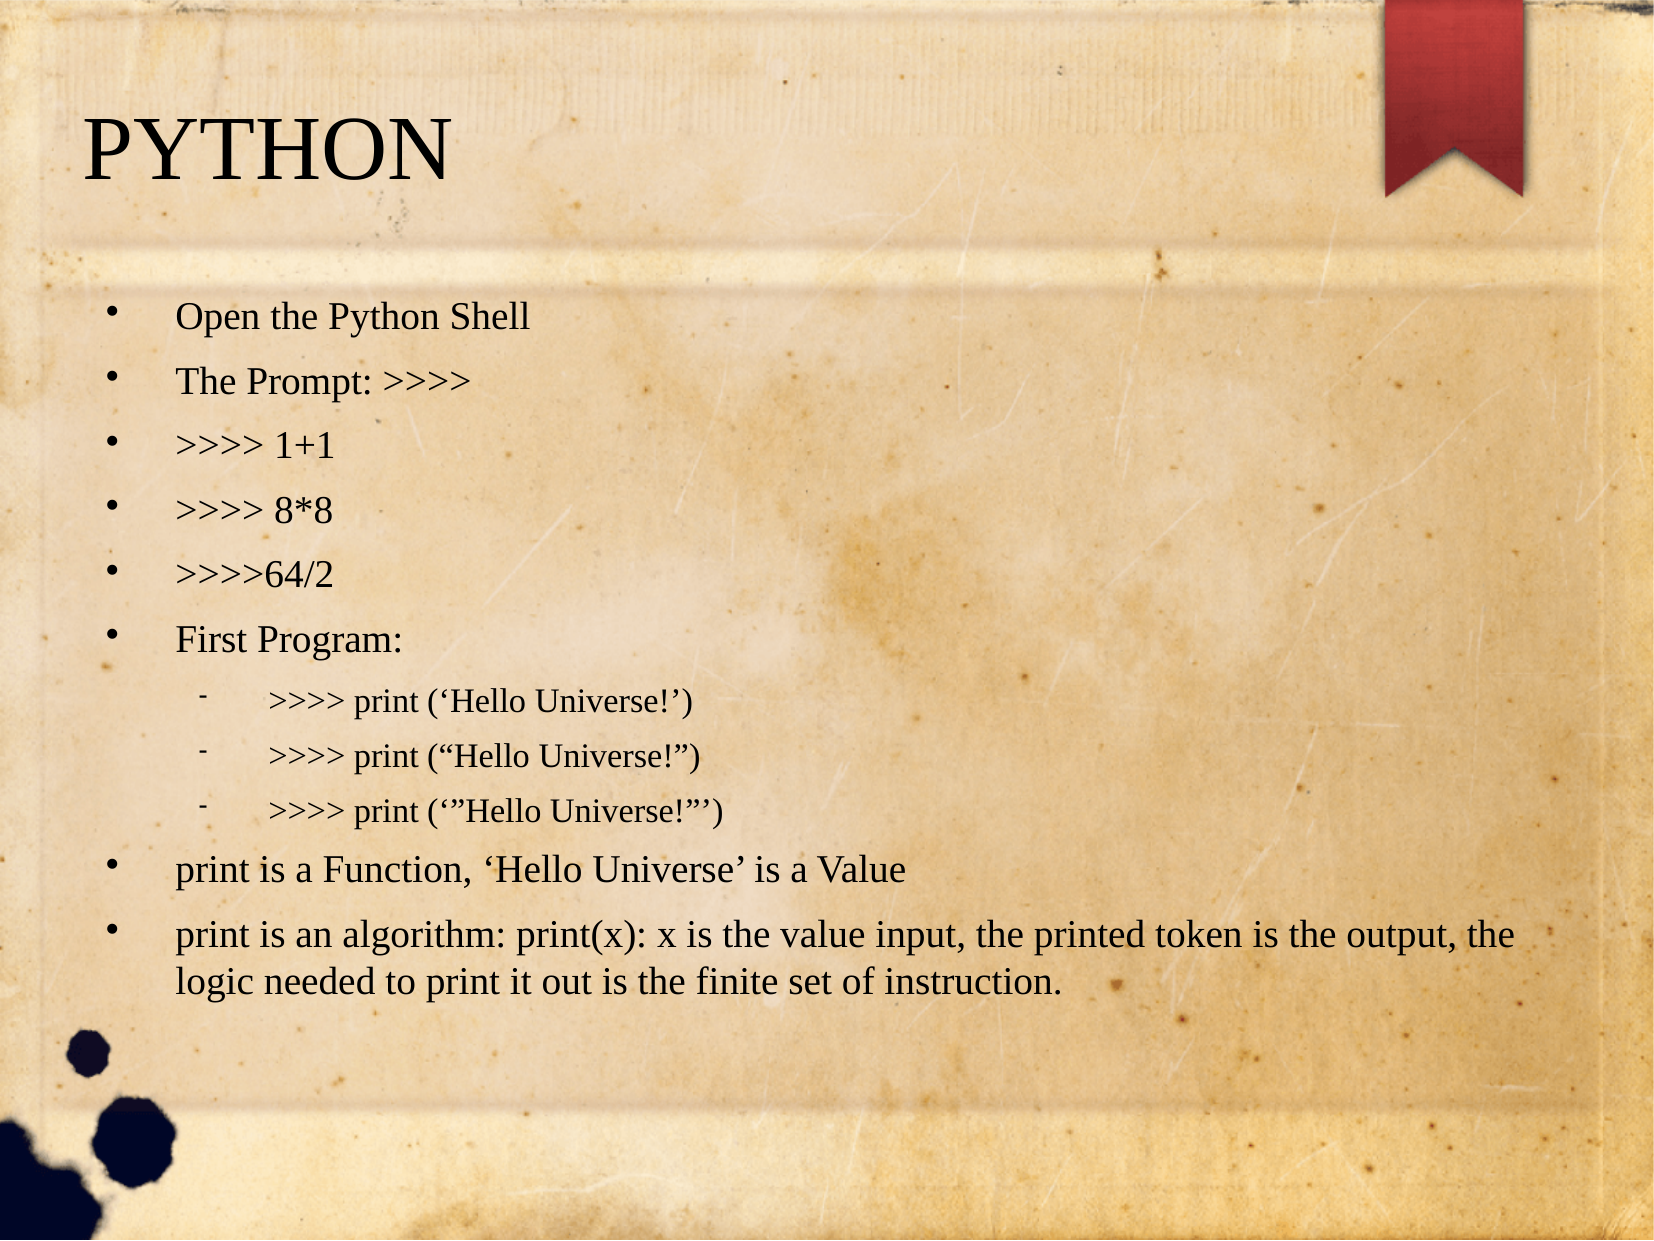

PYTHON
Open the Python Shell
The Prompt: >>>>
>>>> 1+1
>>>> 8*8
>>>>64/2
First Program:
>>>> print (‘Hello Universe!’)
>>>> print (“Hello Universe!”)
>>>> print (‘”Hello Universe!”’)
print is a Function, ‘Hello Universe’ is a Value
print is an algorithm: print(x): x is the value input, the printed token is the output, the logic needed to print it out is the finite set of instruction.